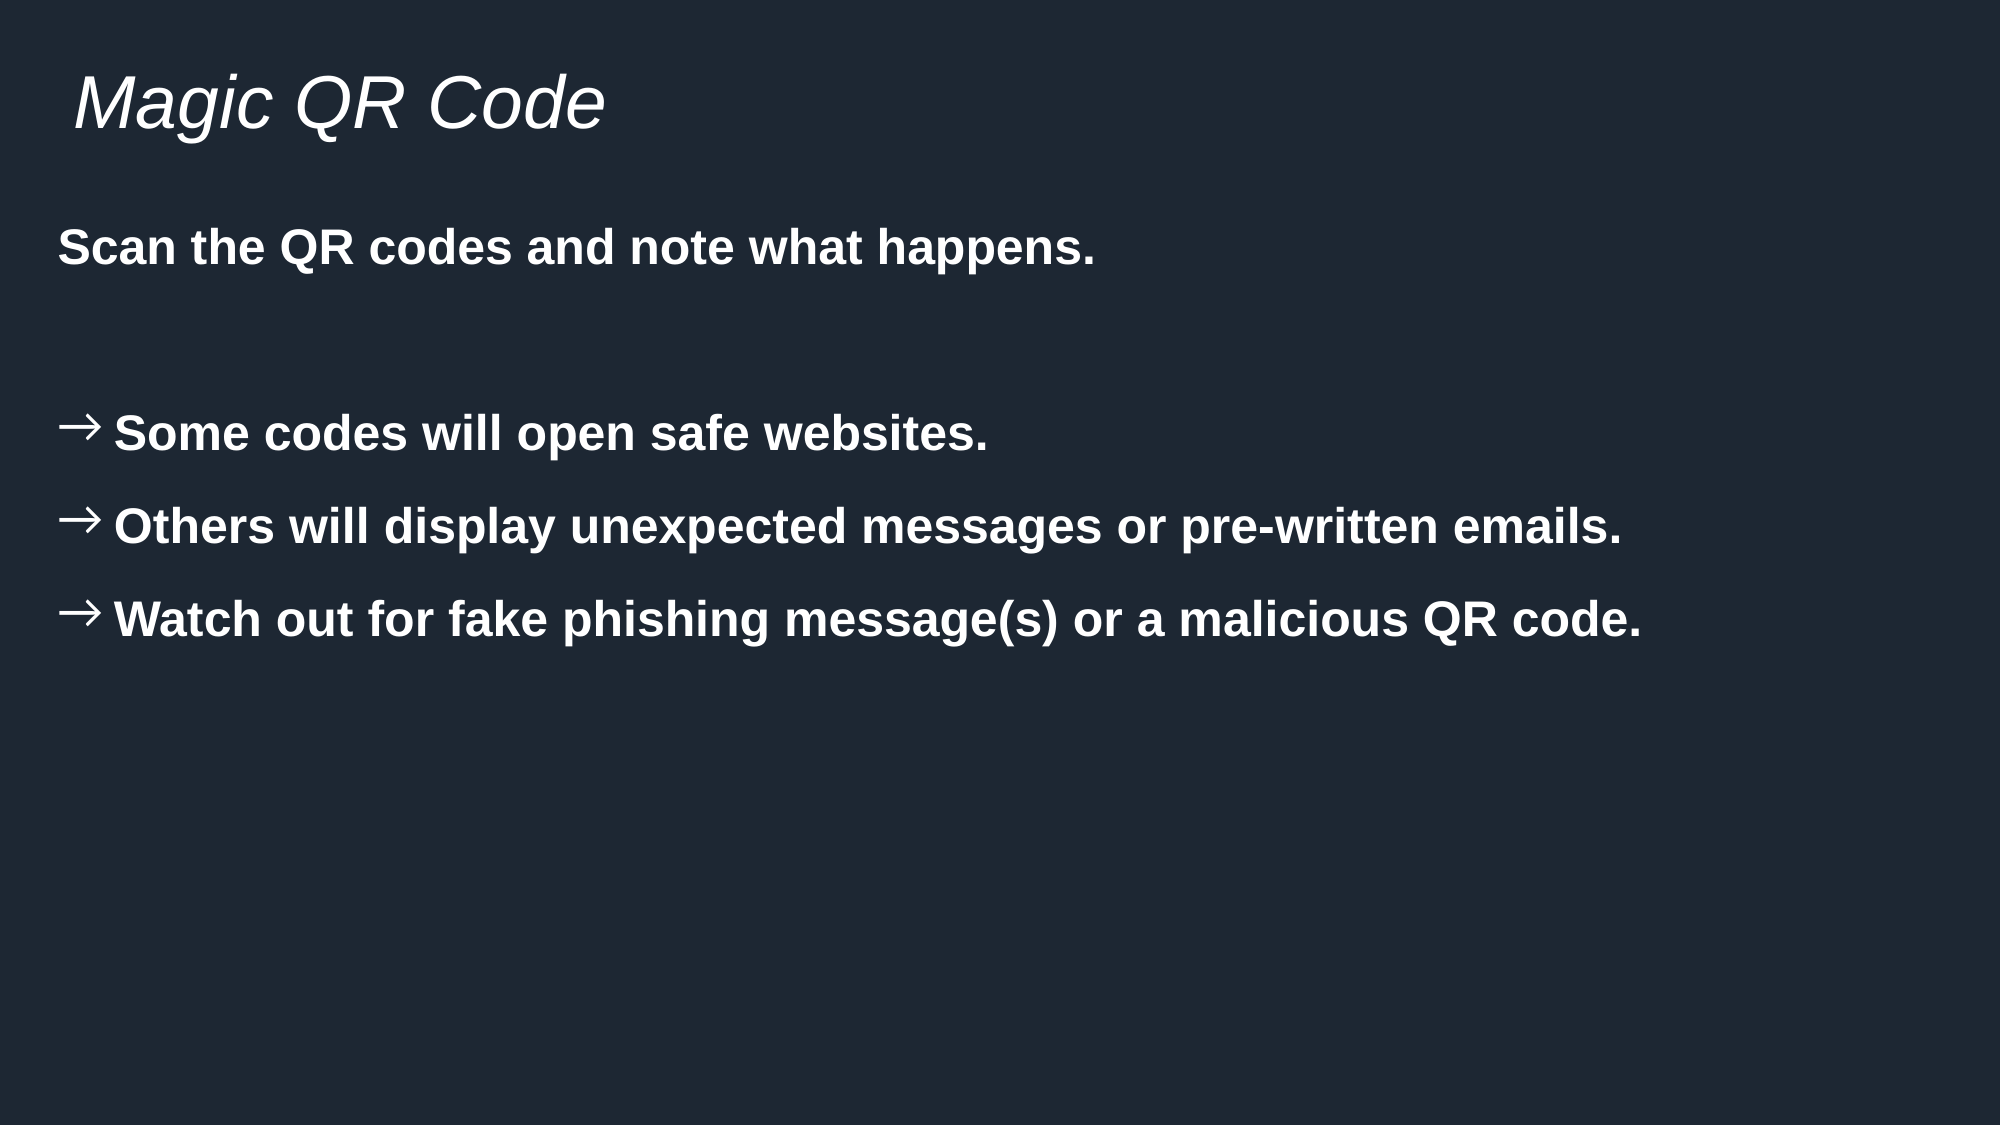

# Magic QR Code
Scan the QR codes and note what happens.

Some codes will open safe websites.
Others will display unexpected messages or pre-written emails.
Watch out for fake phishing message(s) or a malicious QR code.